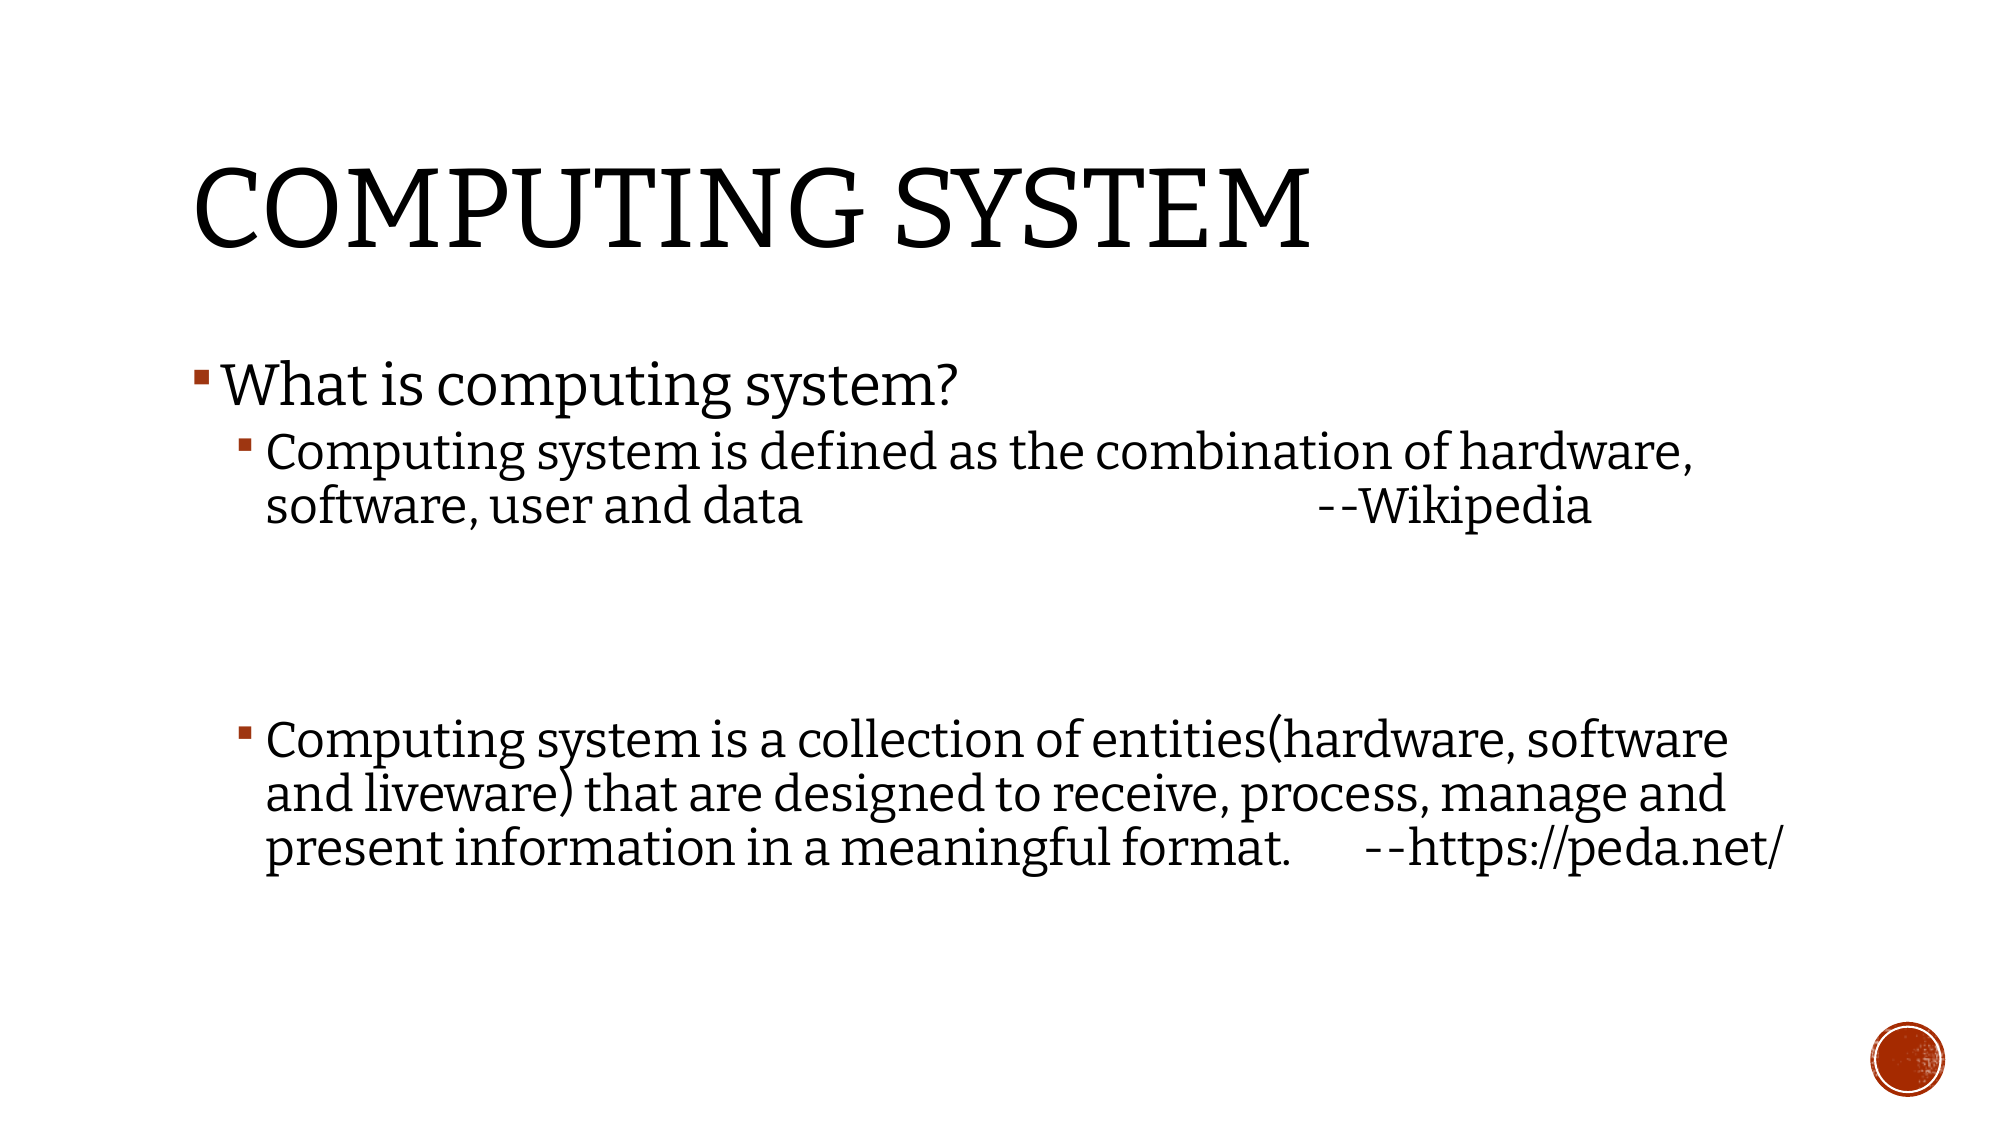

# Computing system
What is computing system?
Computing system is defined as the combination of hardware, software, user and data				--Wikipedia

Computing system is a collection of entities(hardware, software and liveware) that are designed to receive, process, manage and present information in a meaningful format.       --https://peda.net/